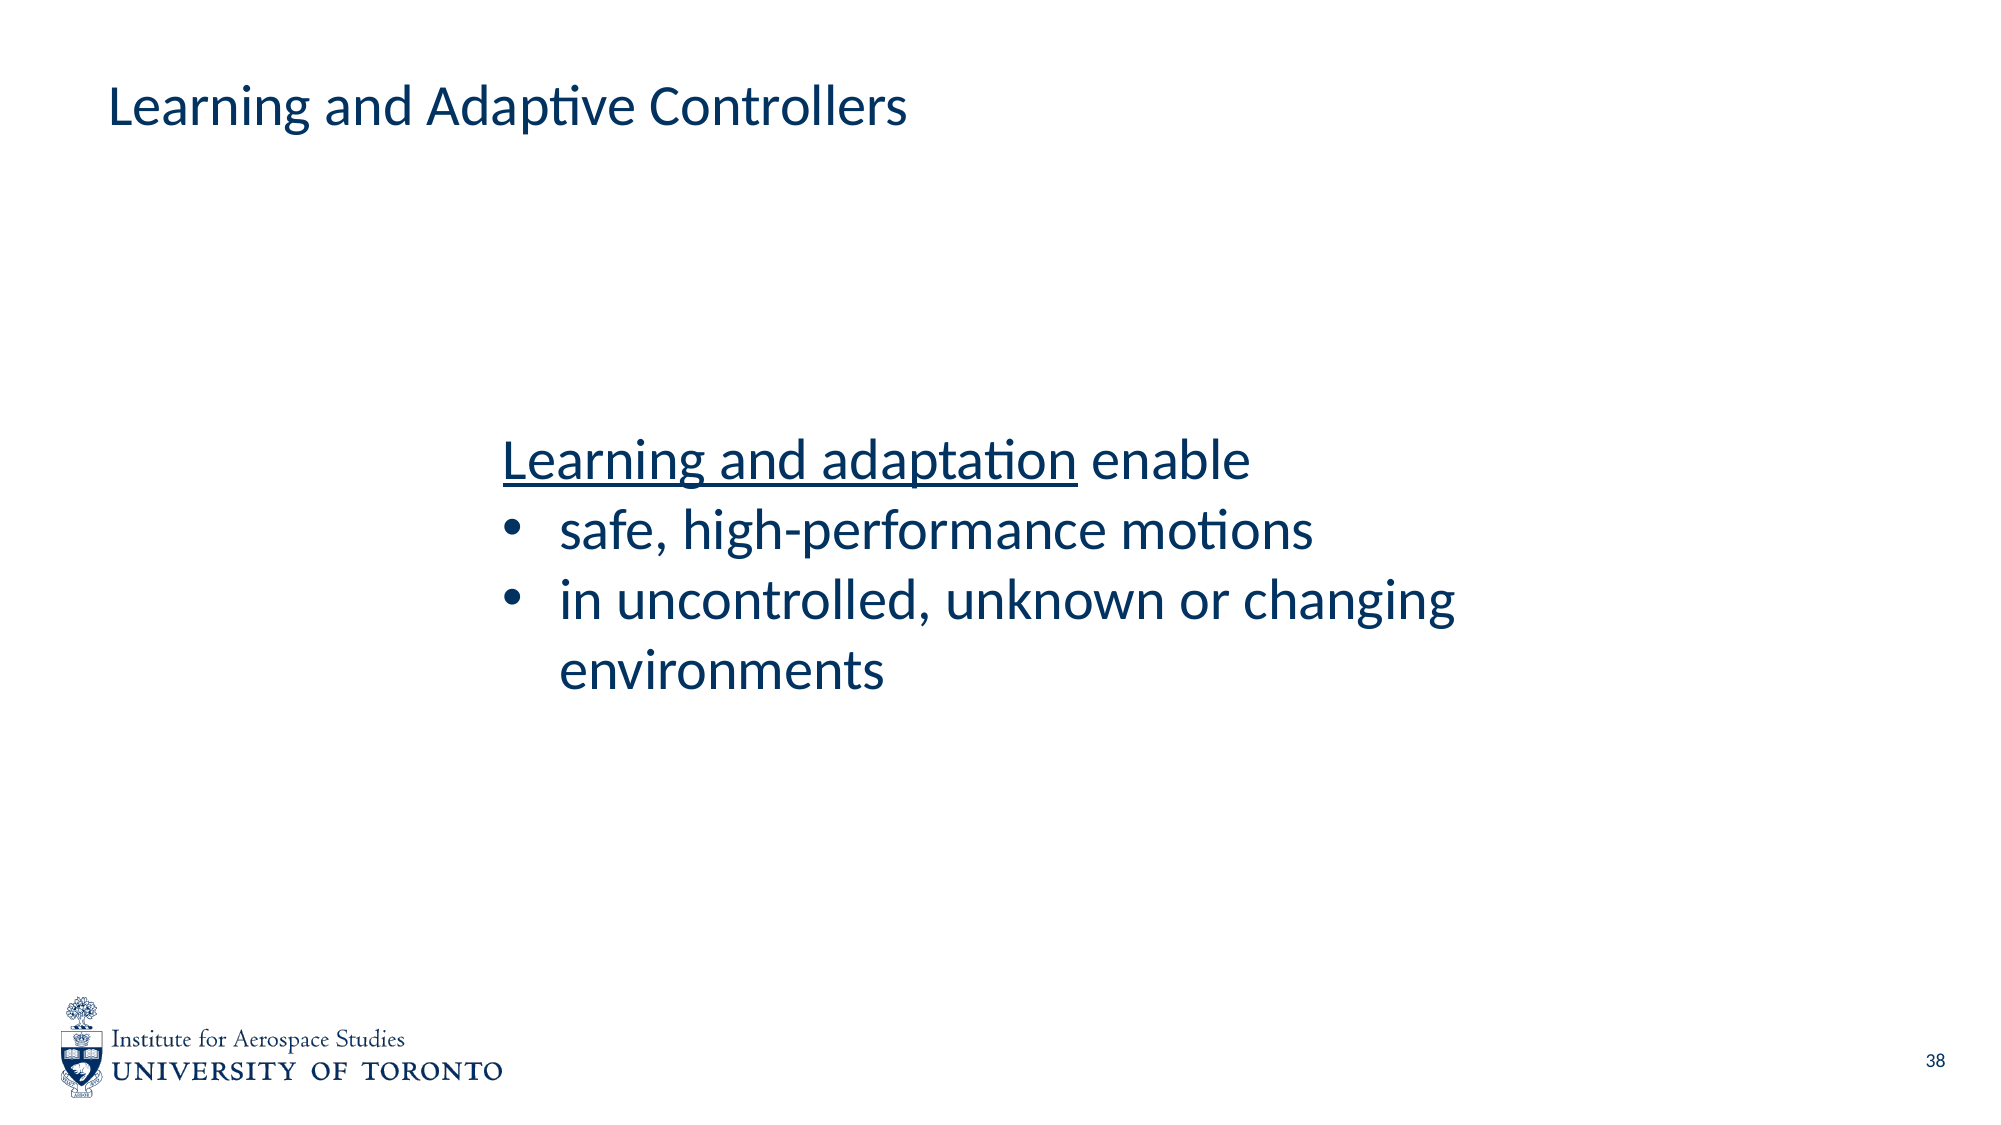

# Learning and Adaptive Controllers
Learning and adaptation enable
safe, high-performance motions
in uncontrolled, unknown or changing environments
38